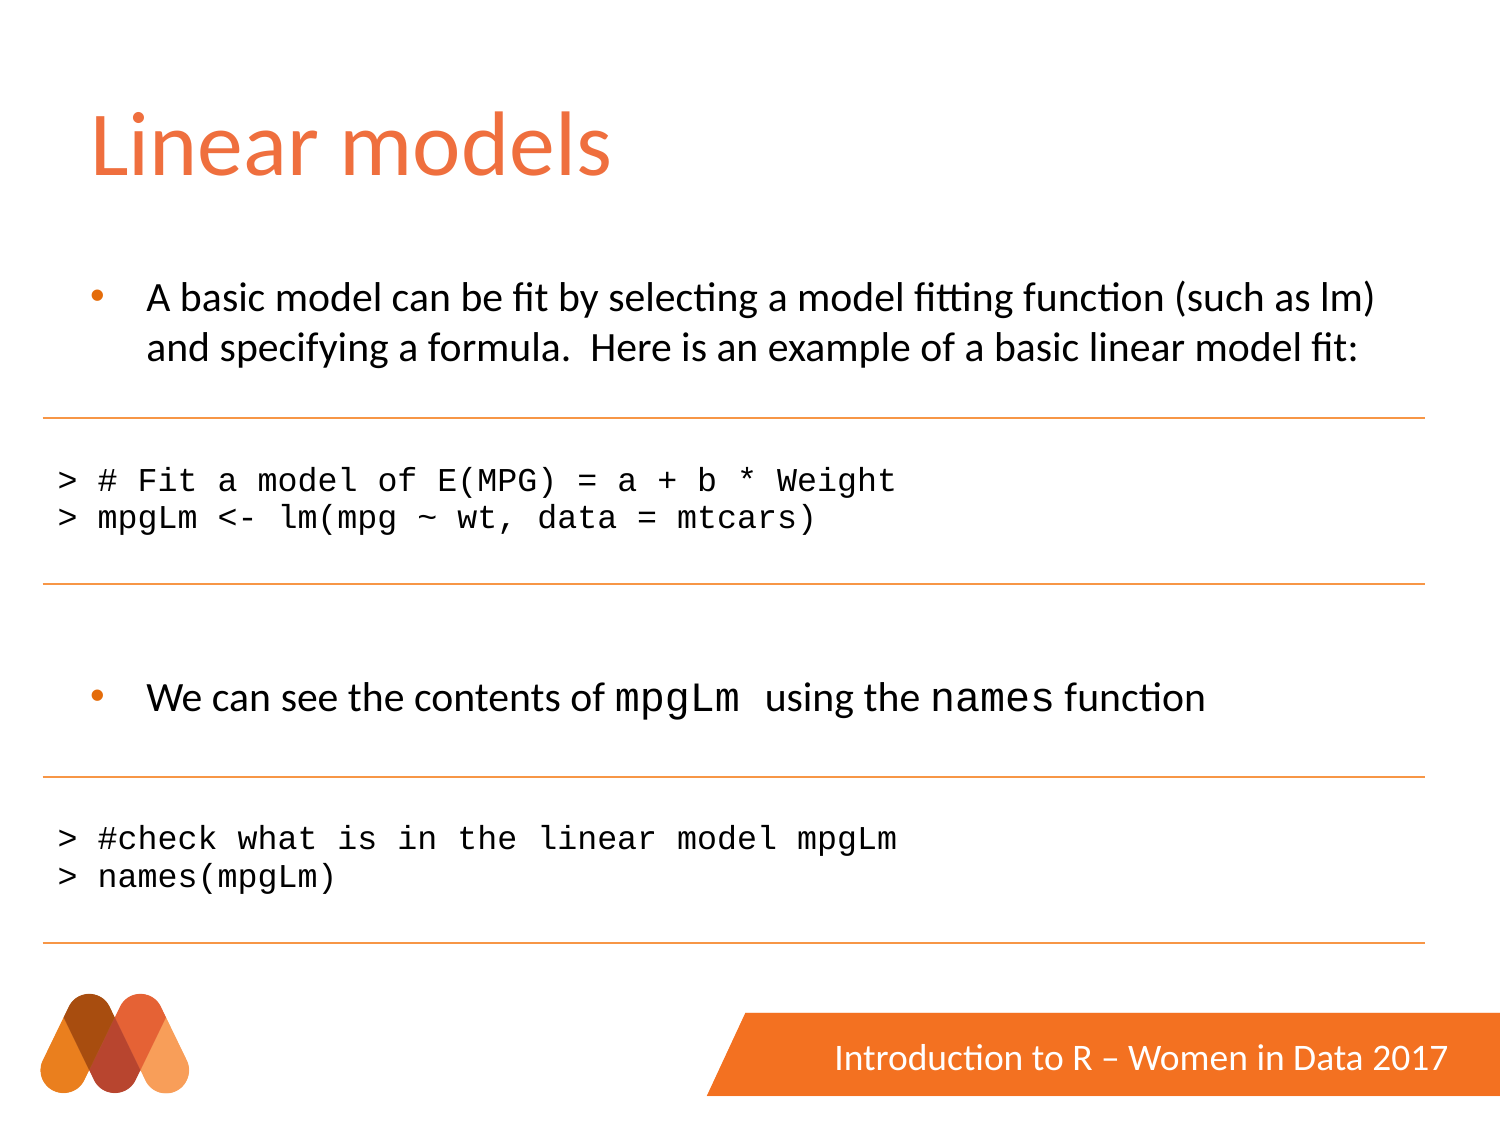

# Linear models
A basic model can be fit by selecting a model fitting function (such as lm) and specifying a formula.  Here is an example of a basic linear model fit:

We can see the contents of mpgLm using the names function

| > # Fit a model of E(MPG) = a + b \* Weight > mpgLm <- lm(mpg ~ wt, data = mtcars) |
| --- |
| > #check what is in the linear model mpgLm > names(mpgLm) |
| --- |
Introduction to R – Women in Data 2017